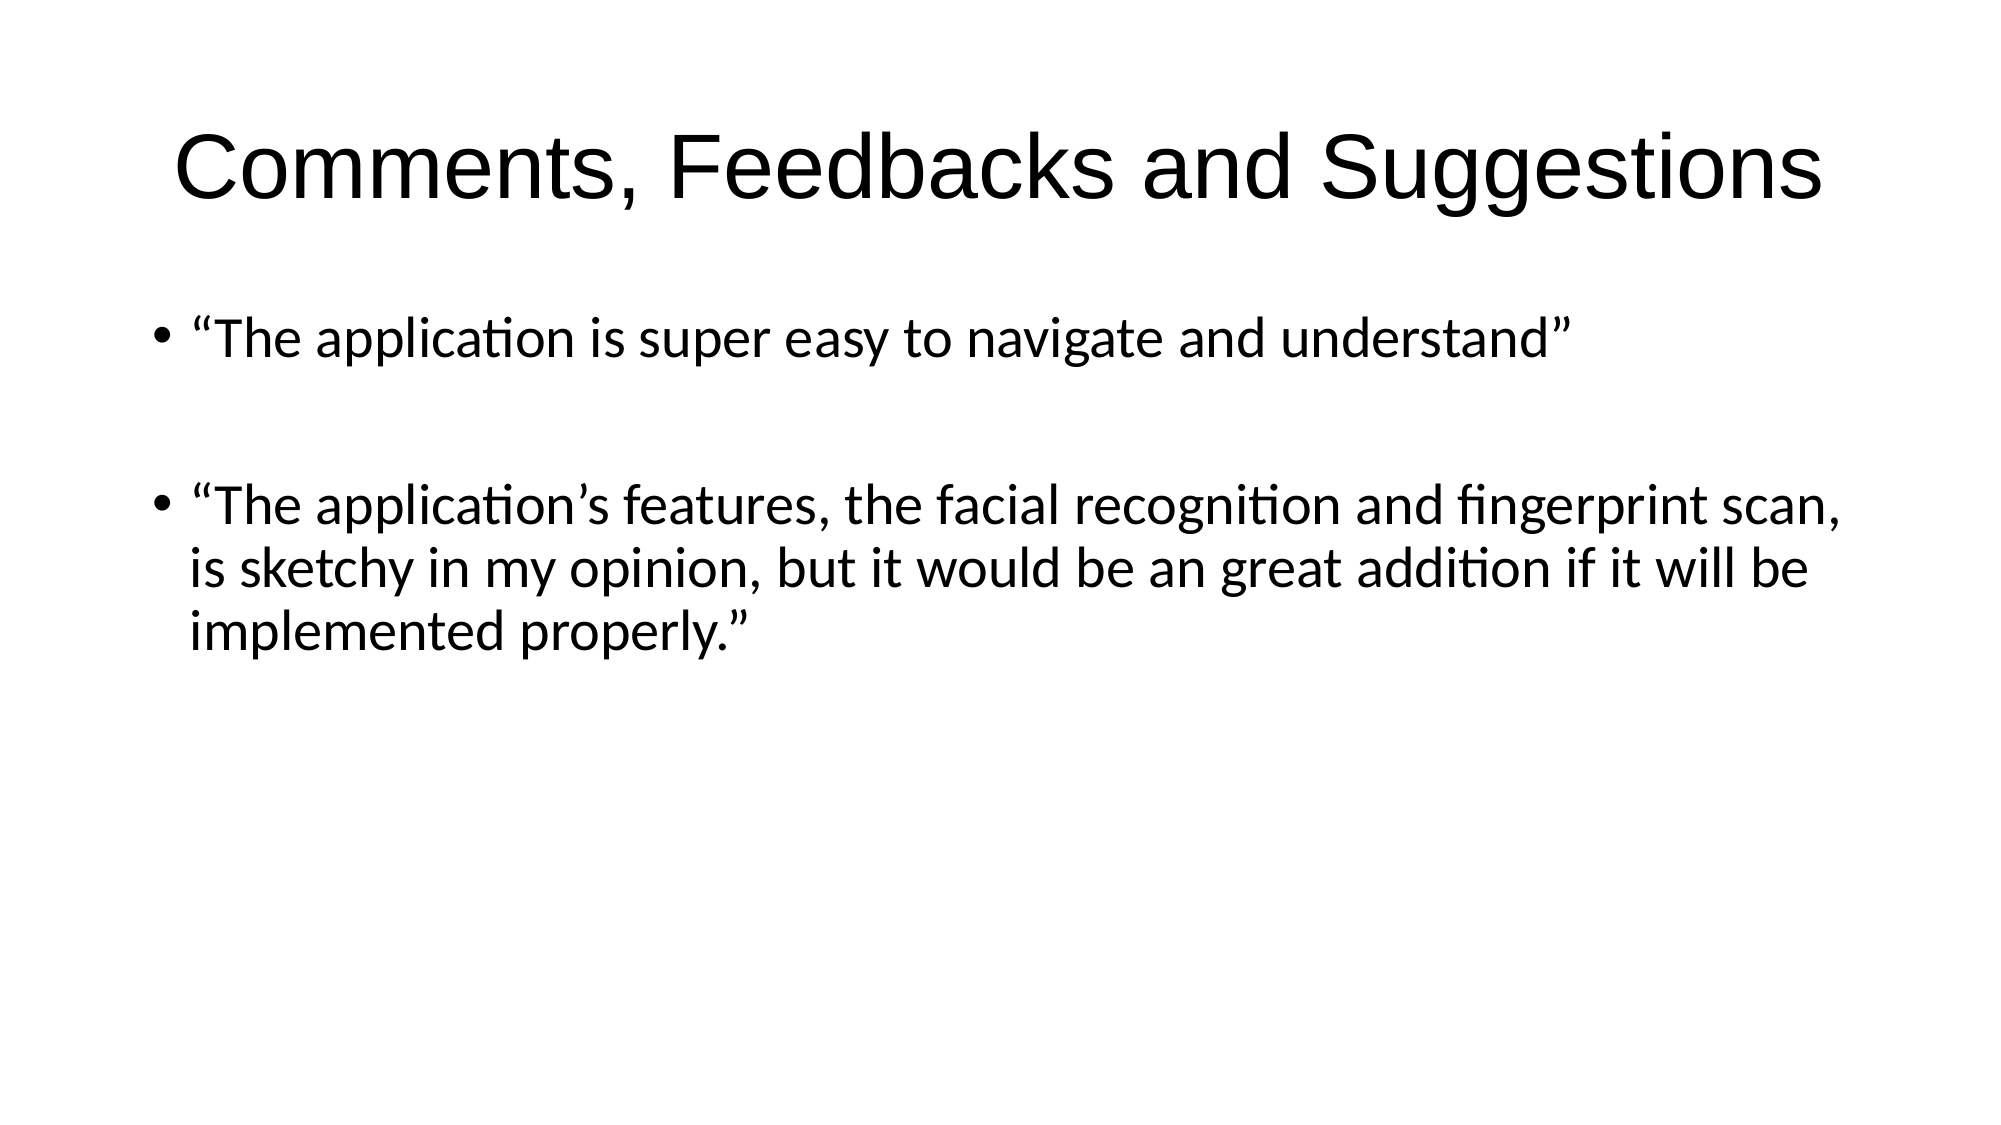

# Comments, Feedbacks and Suggestions
“The application is super easy to navigate and understand”

“The application’s features, the facial recognition and fingerprint scan, is sketchy in my opinion, but it would be an great addition if it will be implemented properly.”